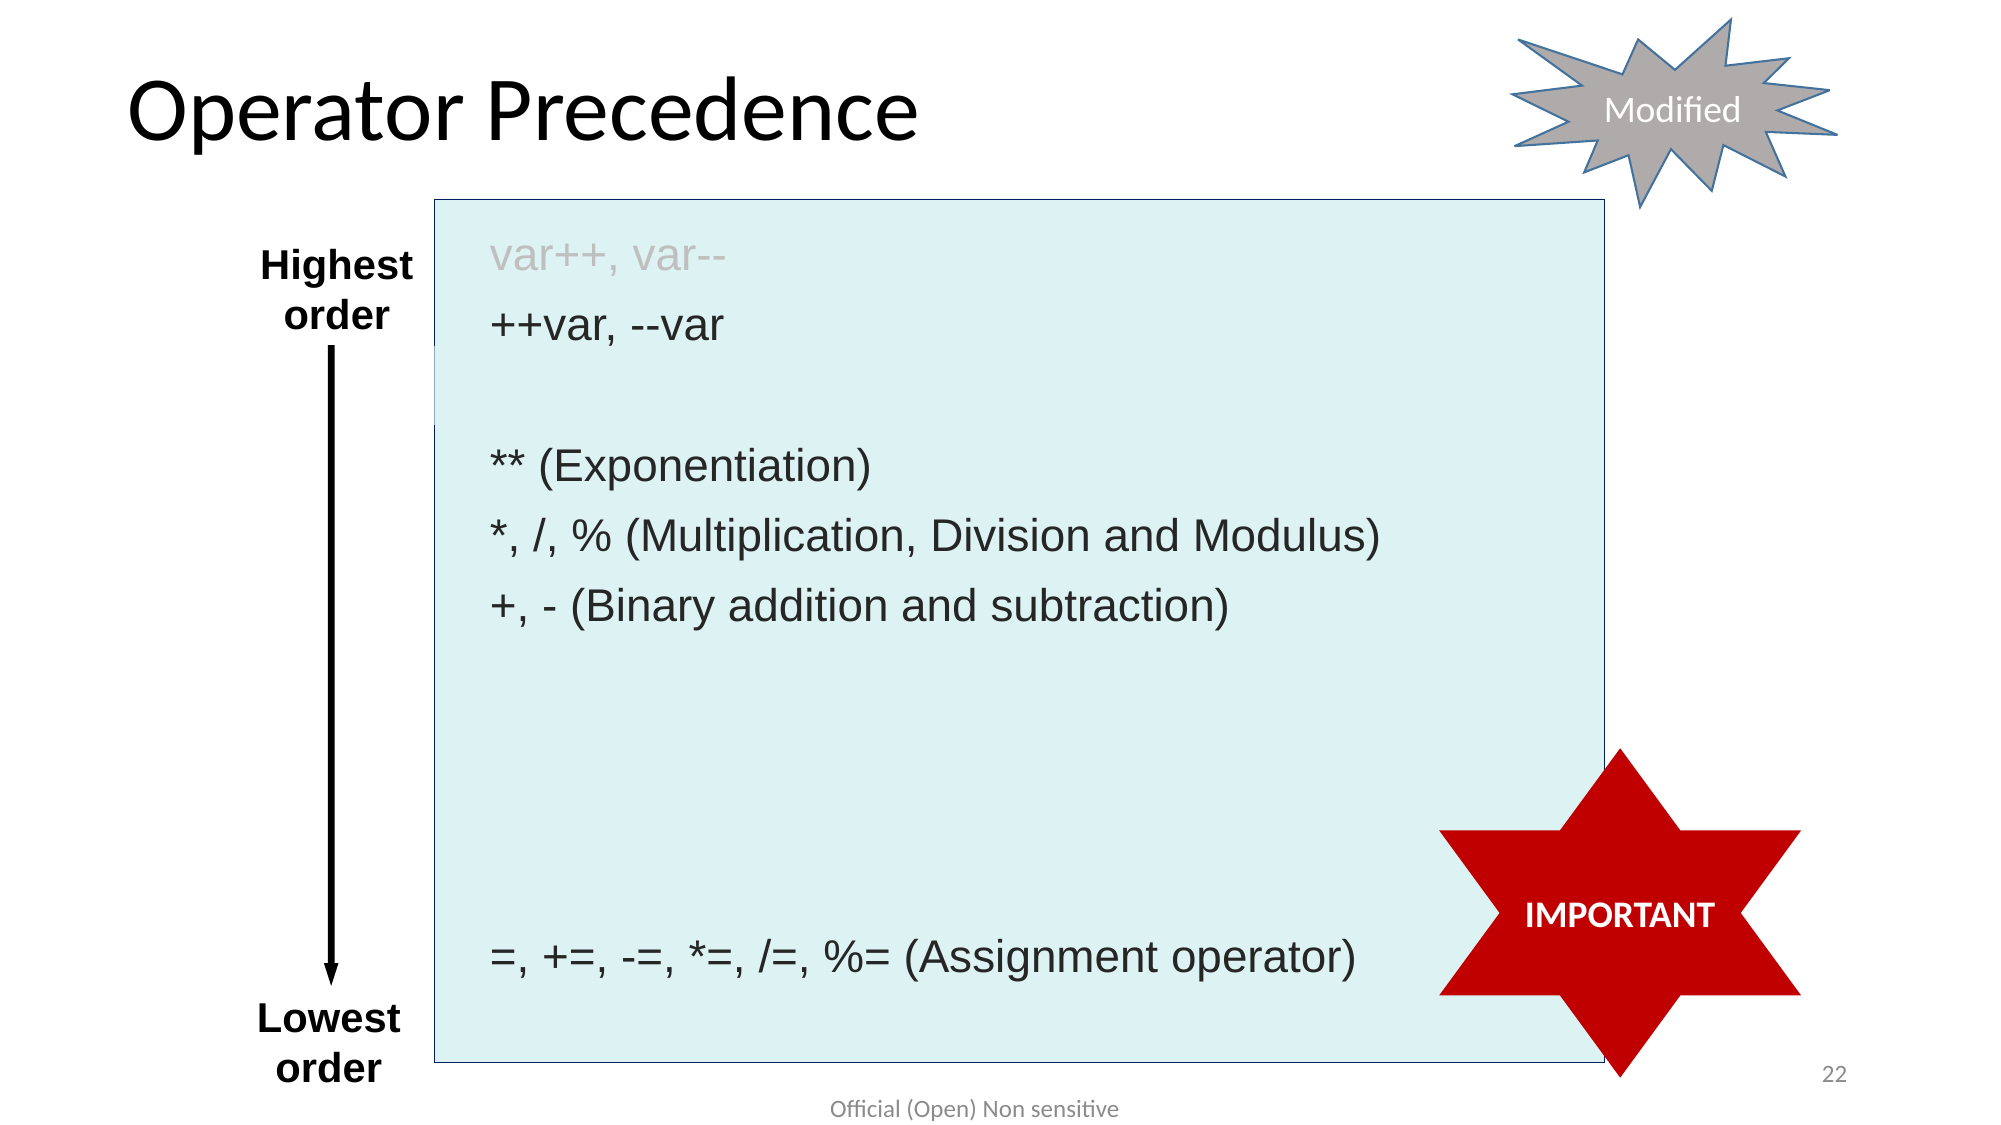

# Operator Precedence
Modified

var++, var--
++var, --var
! (Not)
** (Exponentiation)
*, /, % (Multiplication, Division and Modulus)
+, - (Binary addition and subtraction)
<, <=, >, >= (Comparison)
==, !=; (Equality)
&& (Conditional AND)
|| (Conditional OR)
=, +=, -=, *=, /=, %= (Assignment operator)
Highest order

IMPORTANT
Lowestorder
22
Official (Open) Non sensitive